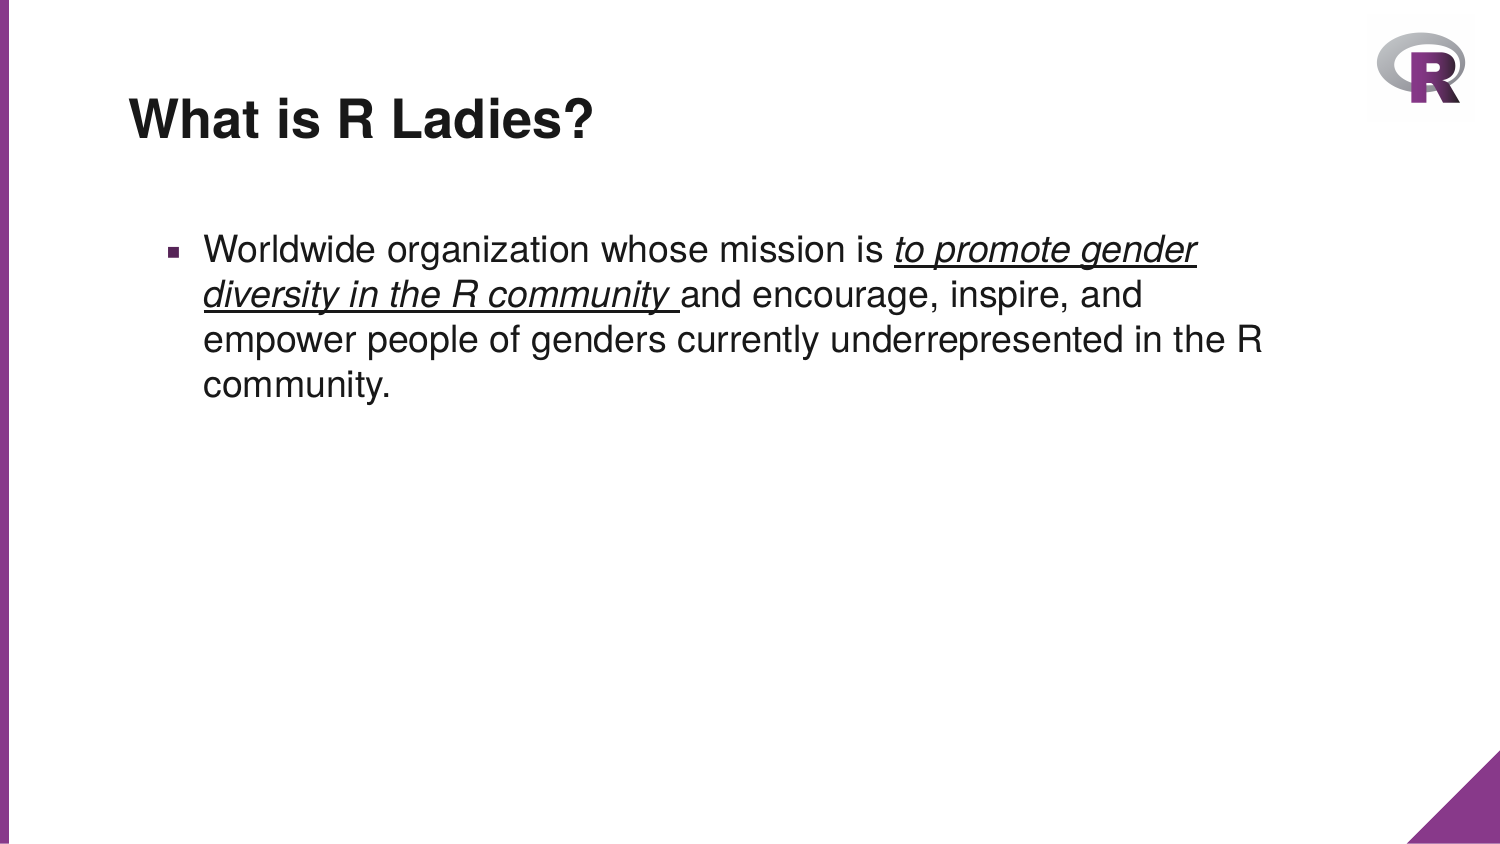

# What is R Ladies?
Worldwide organization whose mission is to promote gender diversity in the R community and encourage, inspire, and empower people of genders currently underrepresented in the R community.